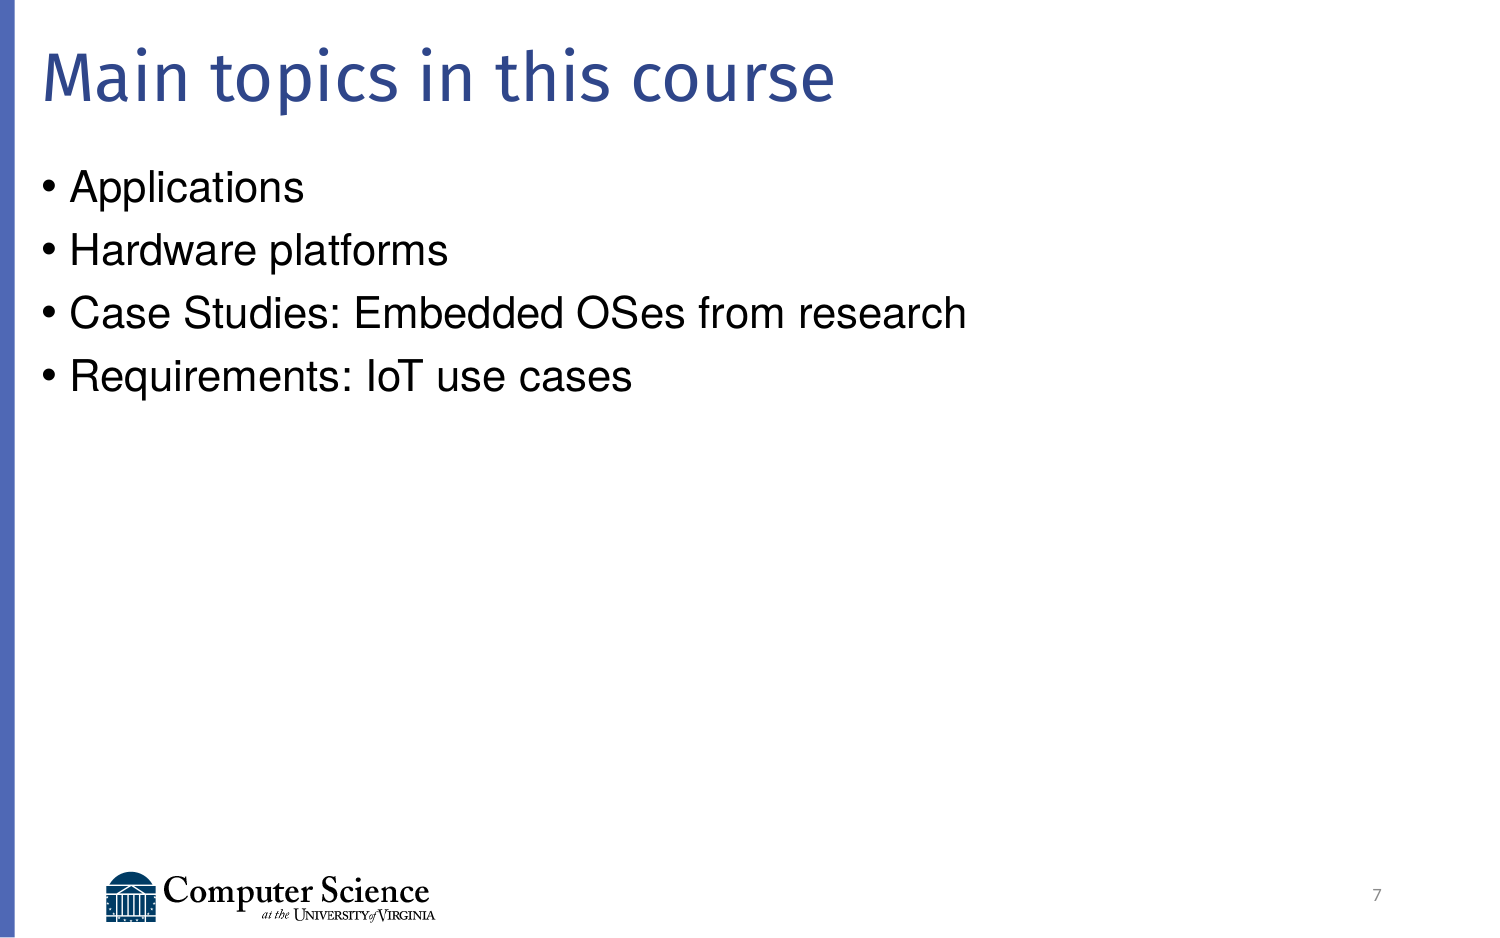

# Main topics in this course
Applications
Hardware platforms
Case Studies: Embedded OSes from research
Requirements: IoT use cases
7